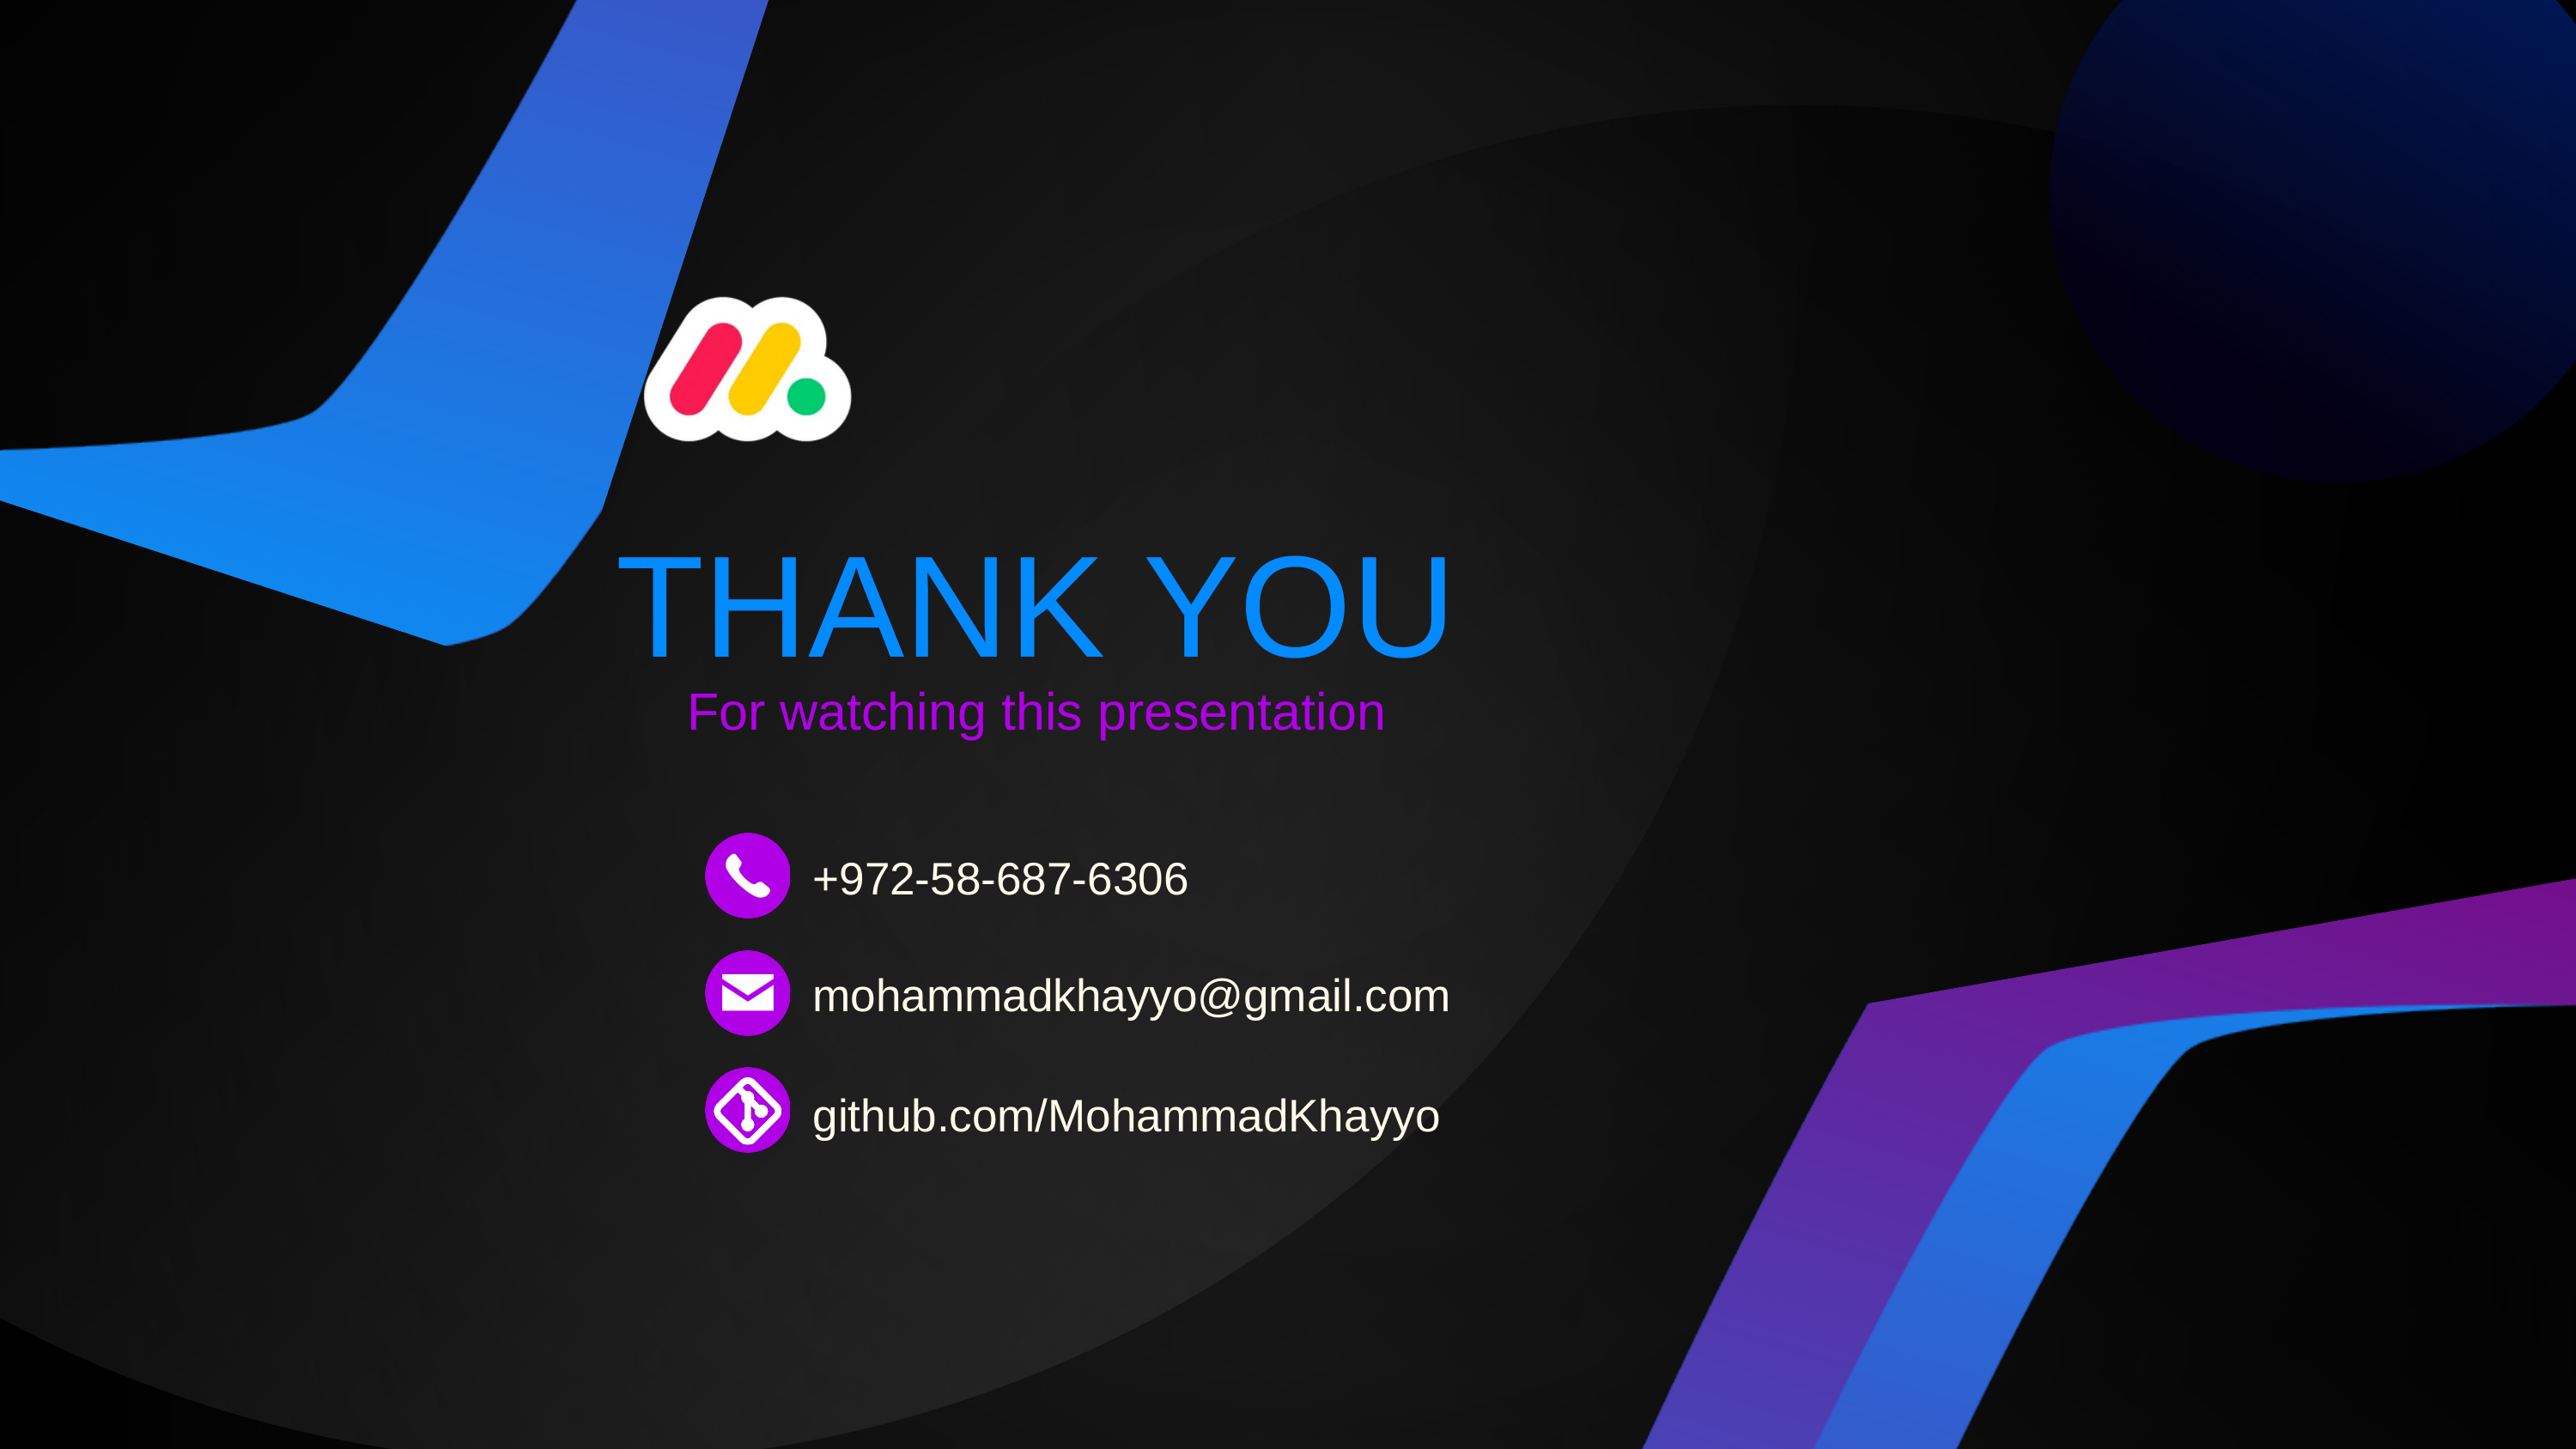

THANK YOU
For watching this presentation

+972-58-687-6306

mohammadkhayyo@gmail.com

github.com/MohammadKhayyo